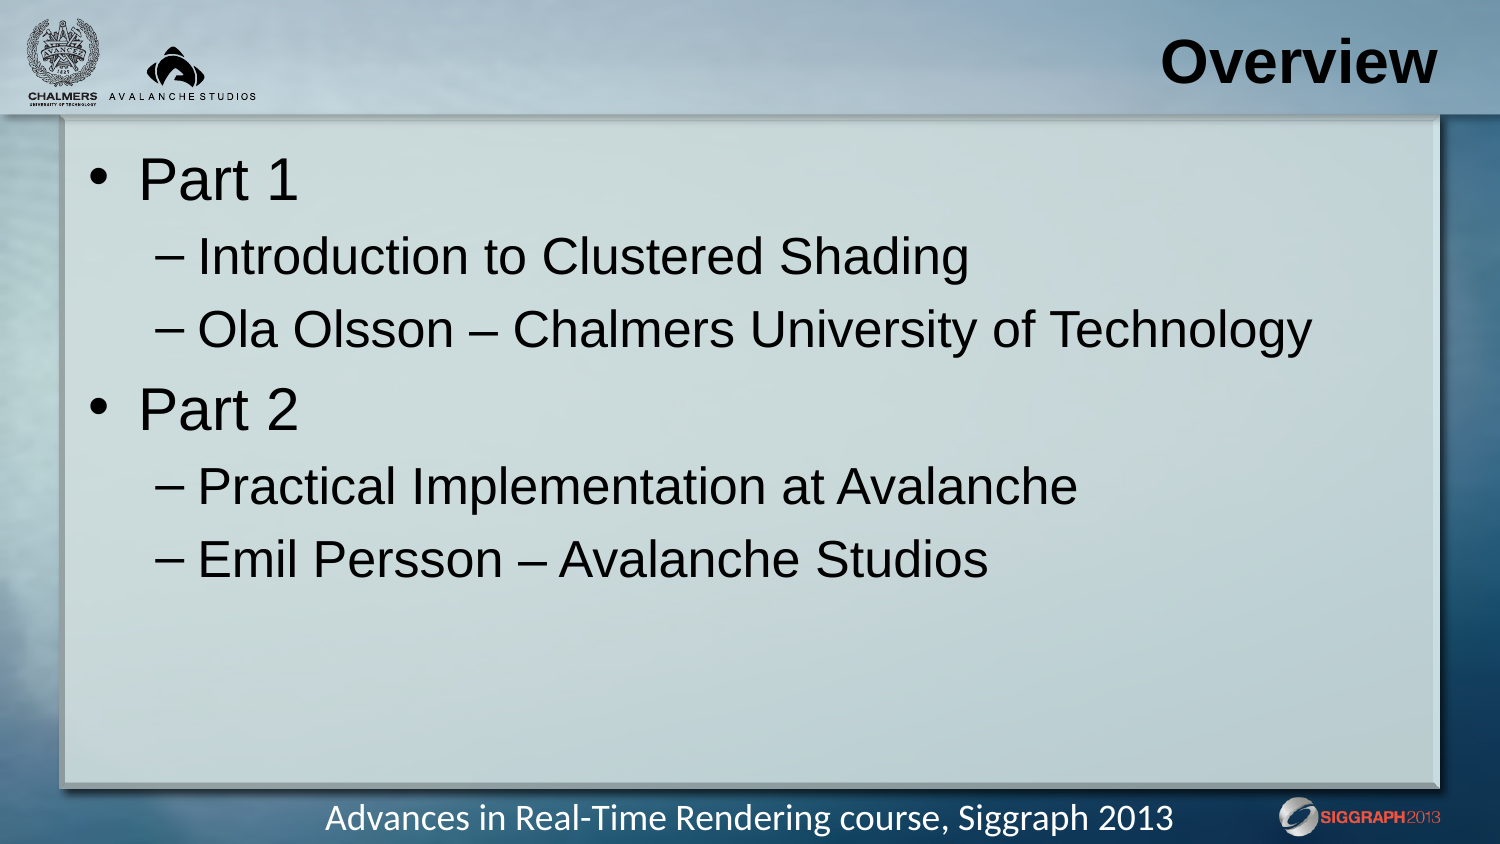

# Overview
Part 1
Introduction to Clustered Shading
Ola Olsson – Chalmers University of Technology
Part 2
Practical Implementation at Avalanche
Emil Persson – Avalanche Studios